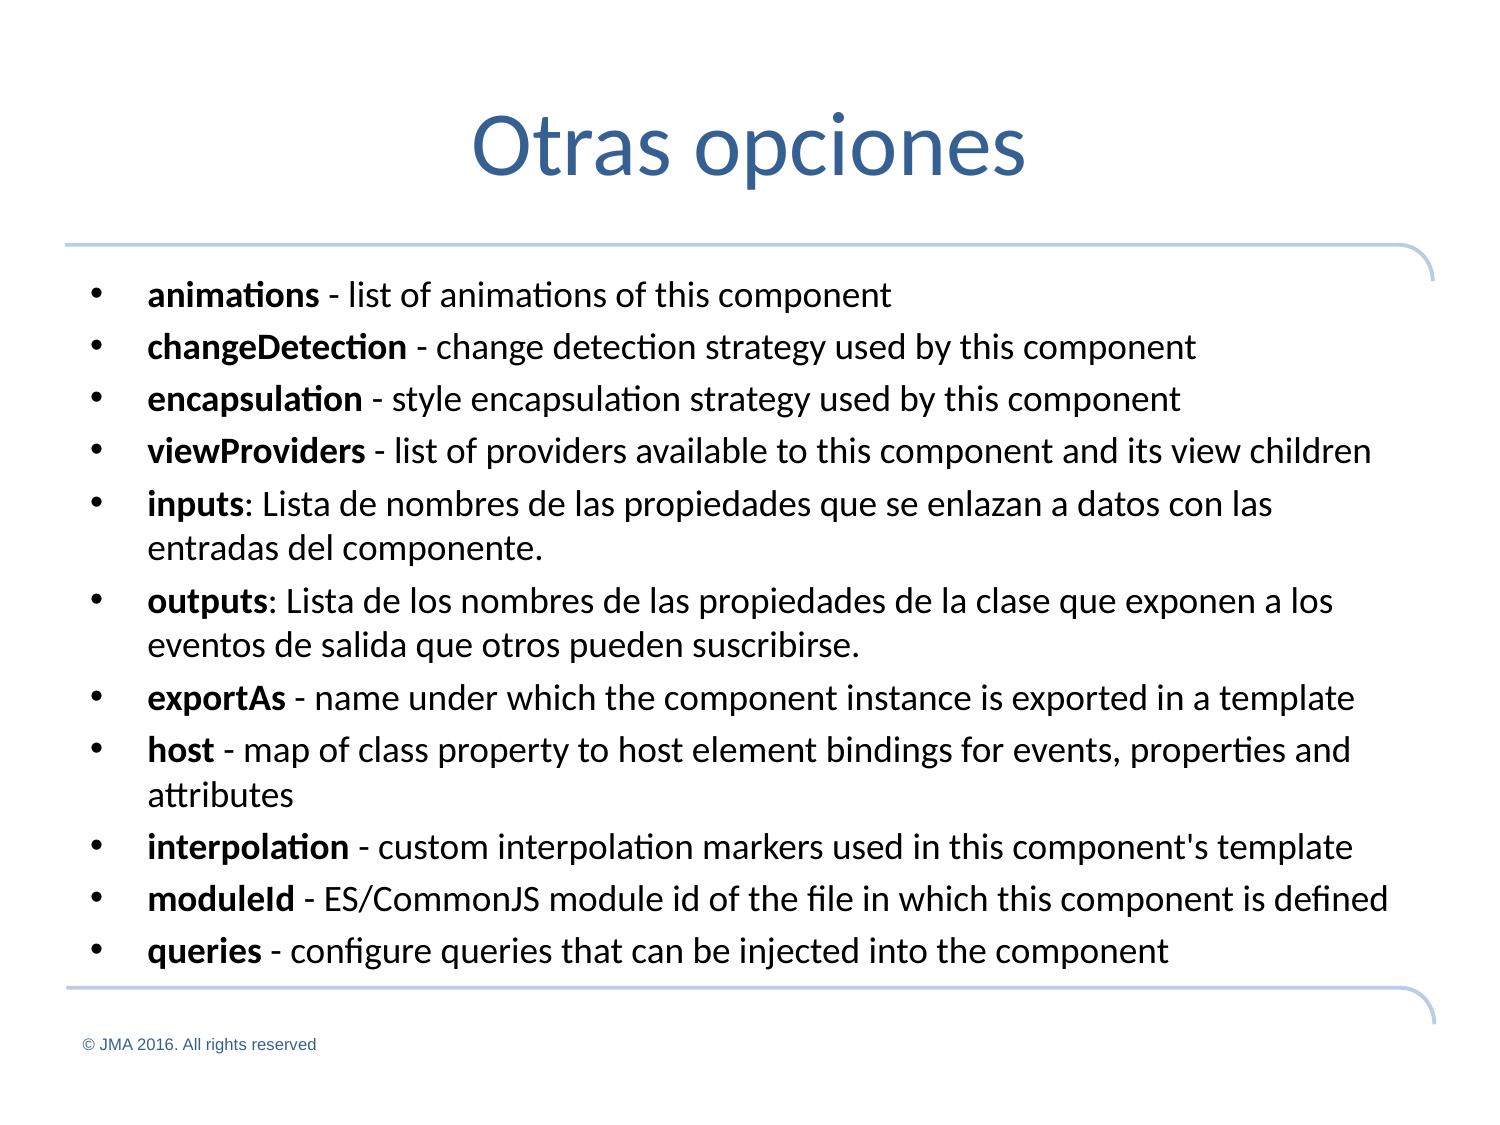

# Otras opciones
animations - list of animations of this component
changeDetection - change detection strategy used by this component
encapsulation - style encapsulation strategy used by this component
viewProviders - list of providers available to this component and its view children
inputs: Lista de nombres de las propiedades que se enlazan a datos con las entradas del componente.
outputs: Lista de los nombres de las propiedades de la clase que exponen a los eventos de salida que otros pueden suscribirse.
exportAs - name under which the component instance is exported in a template
host - map of class property to host element bindings for events, properties and attributes
interpolation - custom interpolation markers used in this component's template
moduleId - ES/CommonJS module id of the file in which this component is defined
queries - configure queries that can be injected into the component